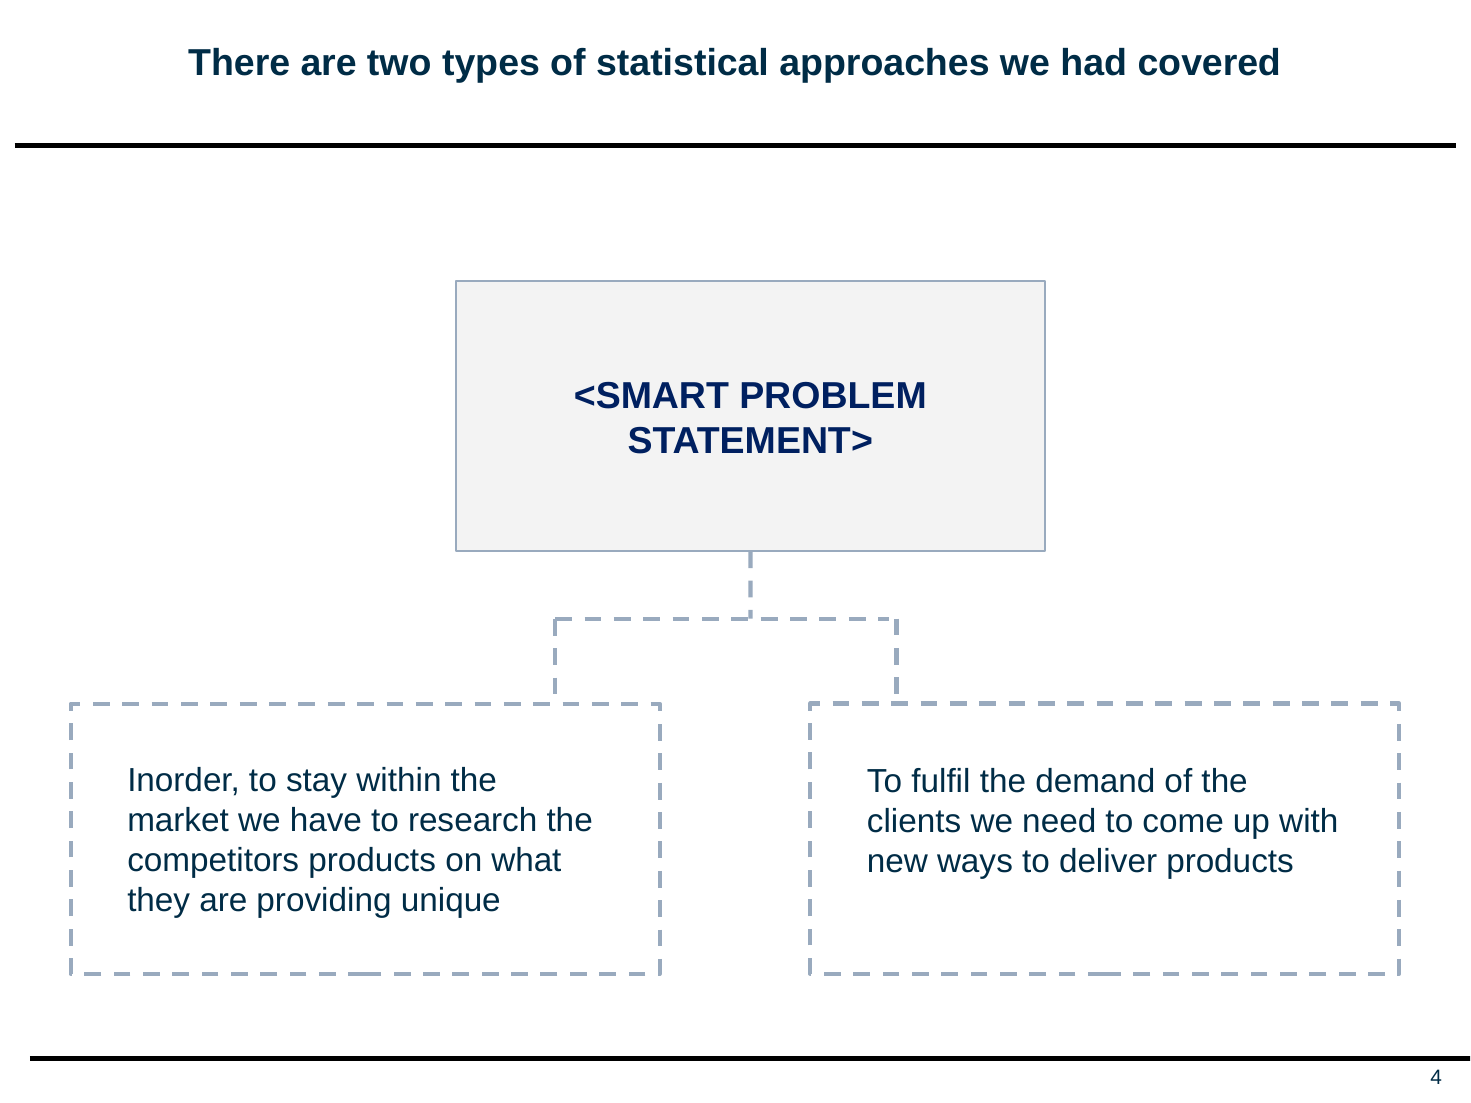

# There are two types of statistical approaches we had covered
<SMART PROBLEM STATEMENT>

Inorder, to stay within the market we have to research the competitors products on what they are providing unique
To fulfil the demand of the clients we need to come up with new ways to deliver products